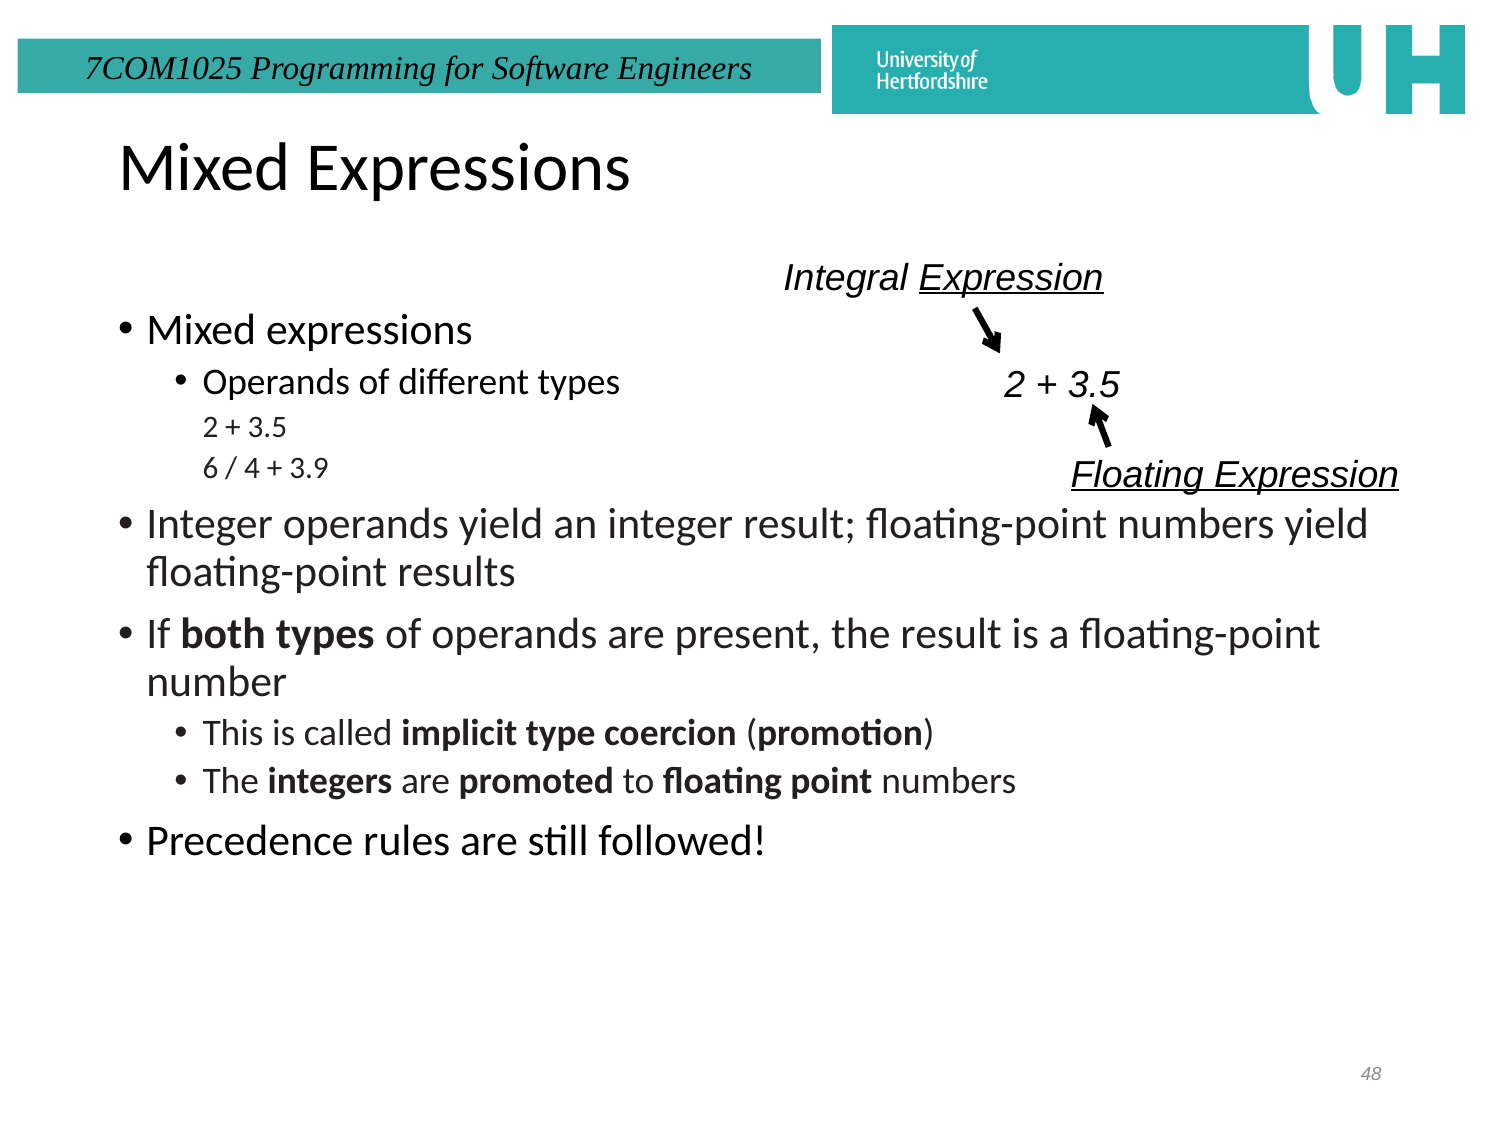

# Mixed Expressions
Integral Expression
Mixed expressions
Operands of different types
	2 + 3.5
	6 / 4 + 3.9
Integer operands yield an integer result; floating-point numbers yield floating-point results
If both types of operands are present, the result is a floating-point number
This is called implicit type coercion (promotion)
The integers are promoted to floating point numbers
Precedence rules are still followed!

2 + 3.5
Floating Expression
48